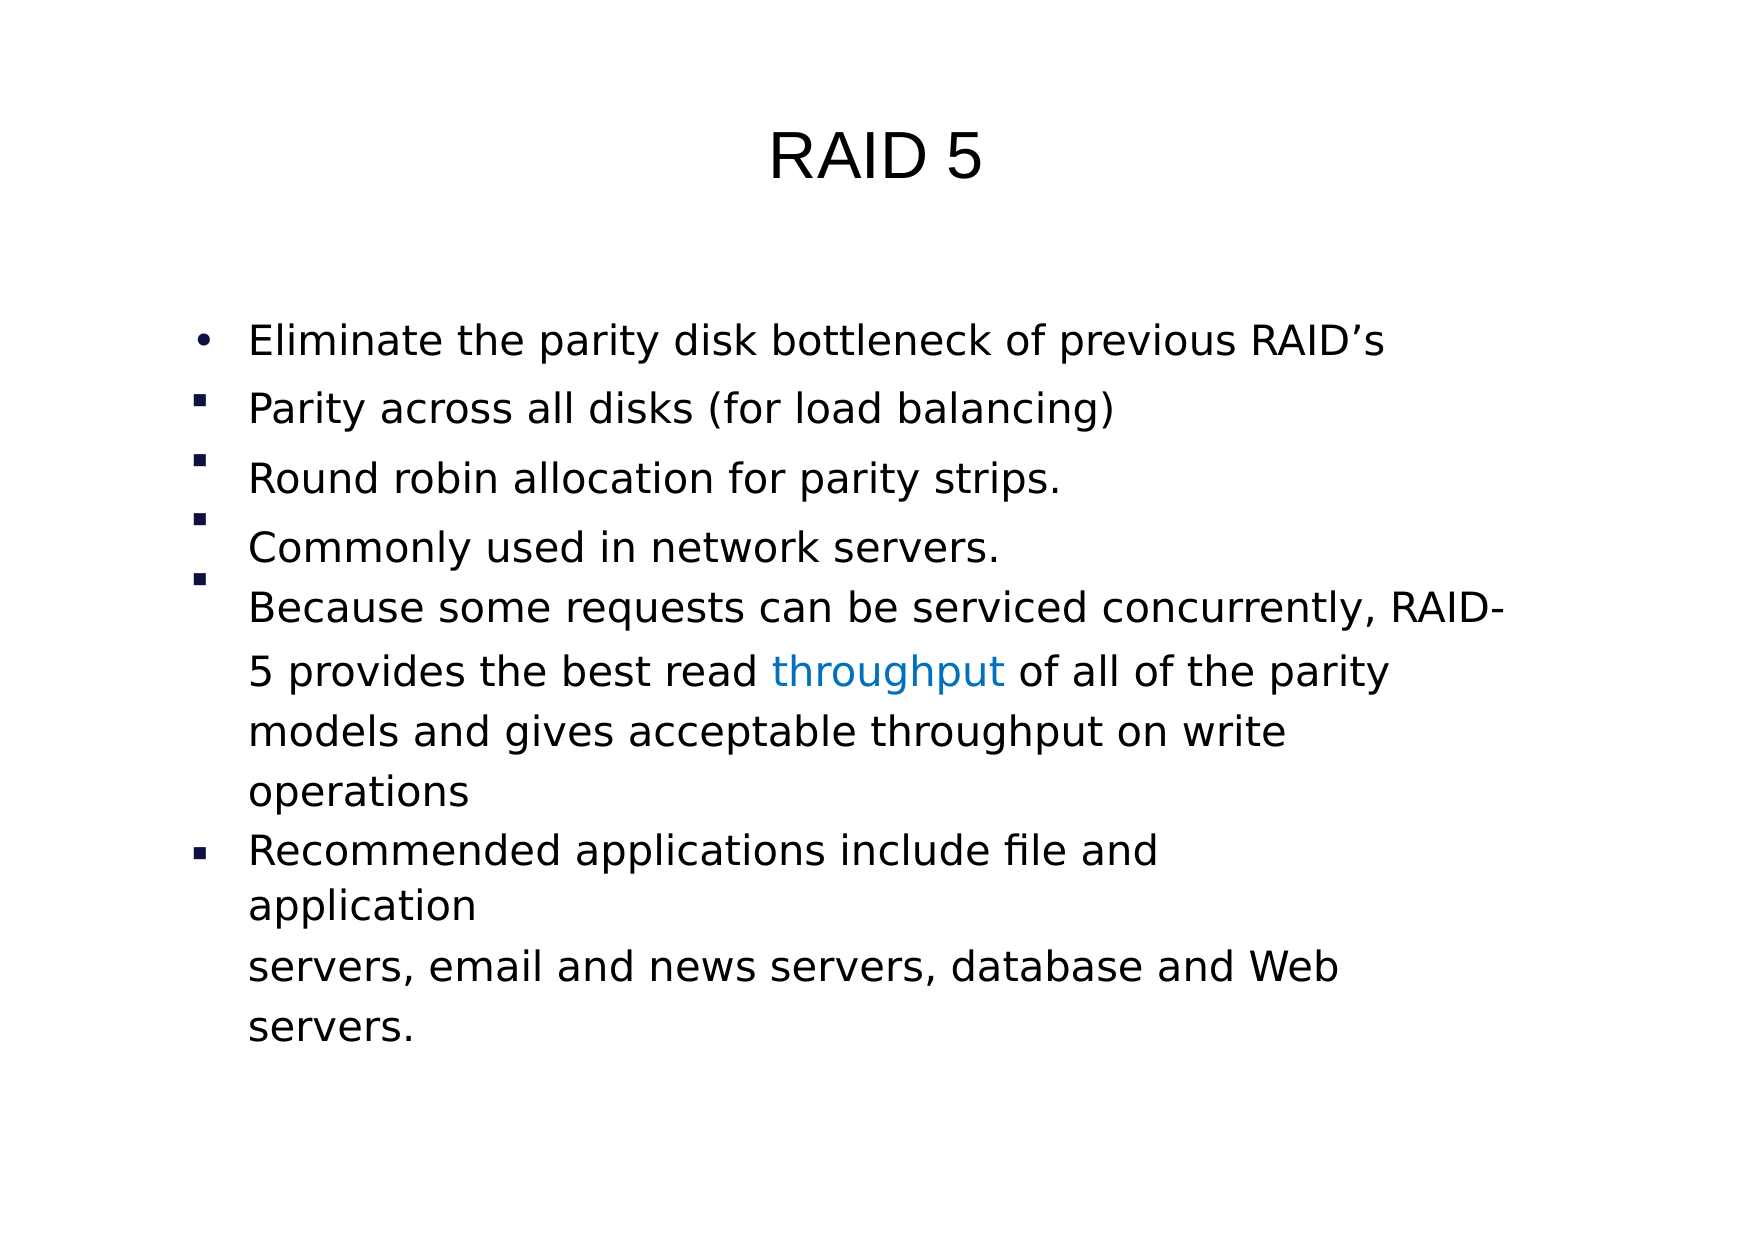

RAID 5
•
▪
▪
▪
▪
Eliminate the parity disk bottleneck of previous RAID’s
Parity across all disks (for load balancing)
Round robin allocation for parity strips.
Commonly used in network servers.
Because some requests can be serviced concurrently, RAID-
5 provides the best read throughput of all of the parity models and gives acceptable throughput on write operations
Recommended applications include file and application
servers, email and news servers, database and Web servers.
▪